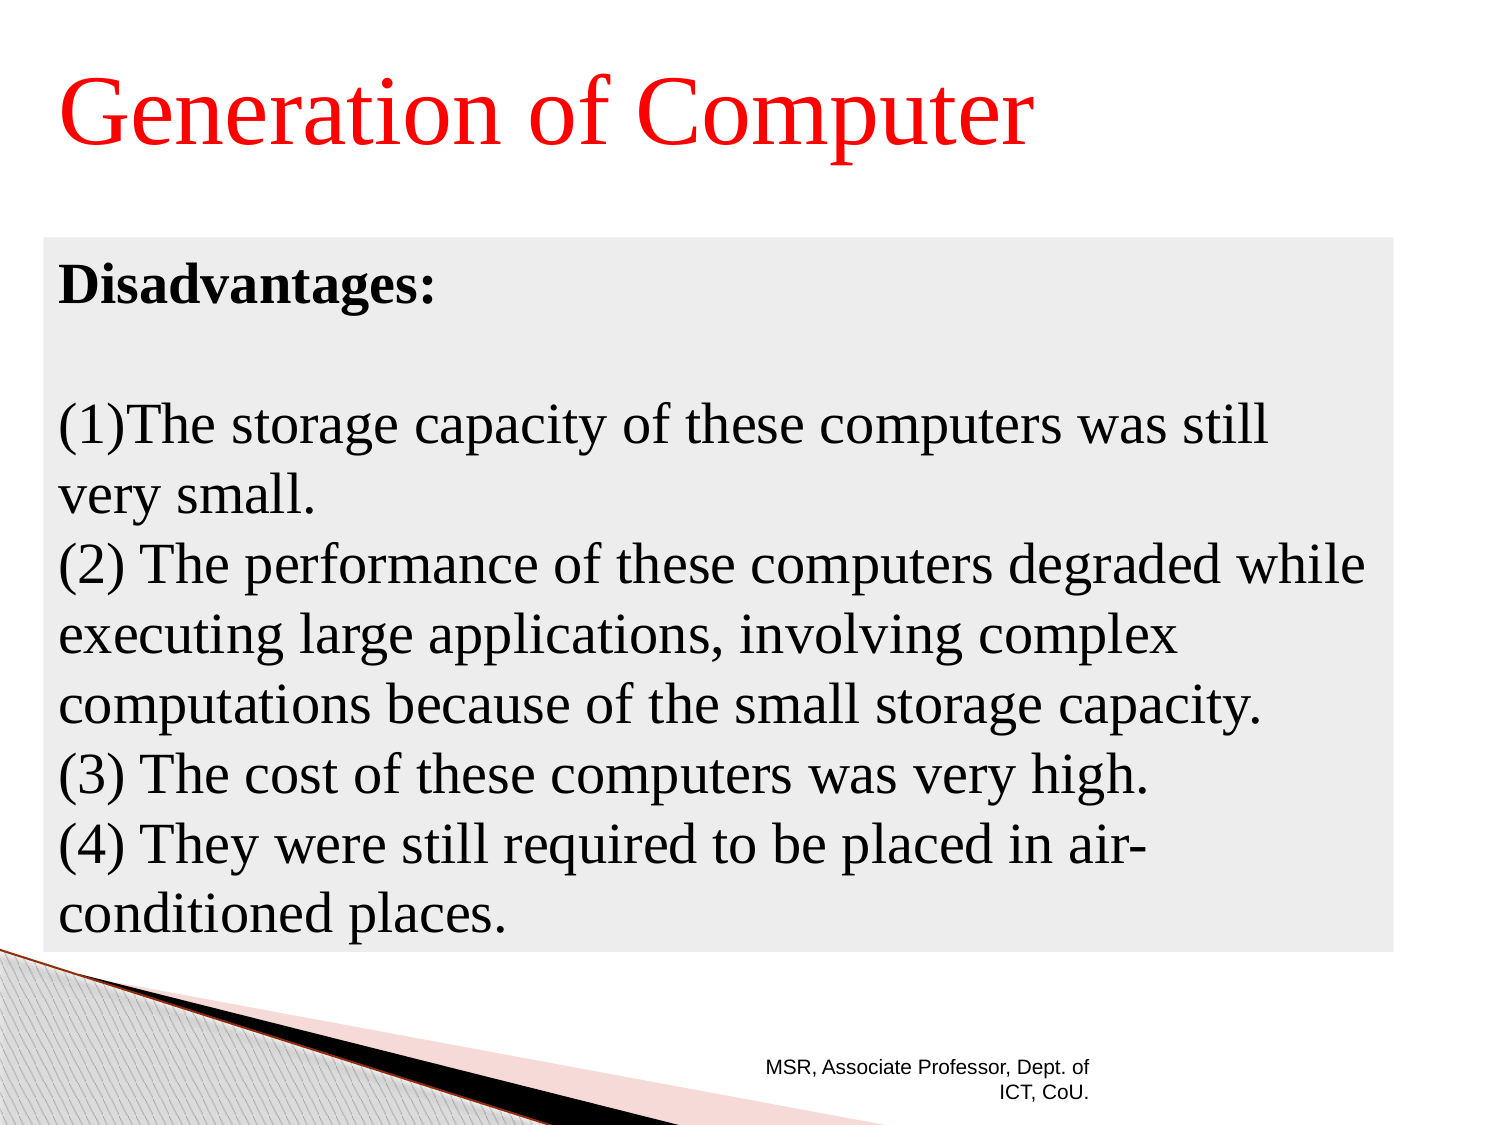

Generation of Computer
Disadvantages:

(1)The storage capacity of these computers was still very small.
(2) The performance of these computers degraded while executing large applications, involving complex computations because of the small storage capacity.
(3) The cost of these computers was very high.
(4) They were still required to be placed in air-conditioned places.
MSR, Associate Professor, Dept. of ICT, CoU.